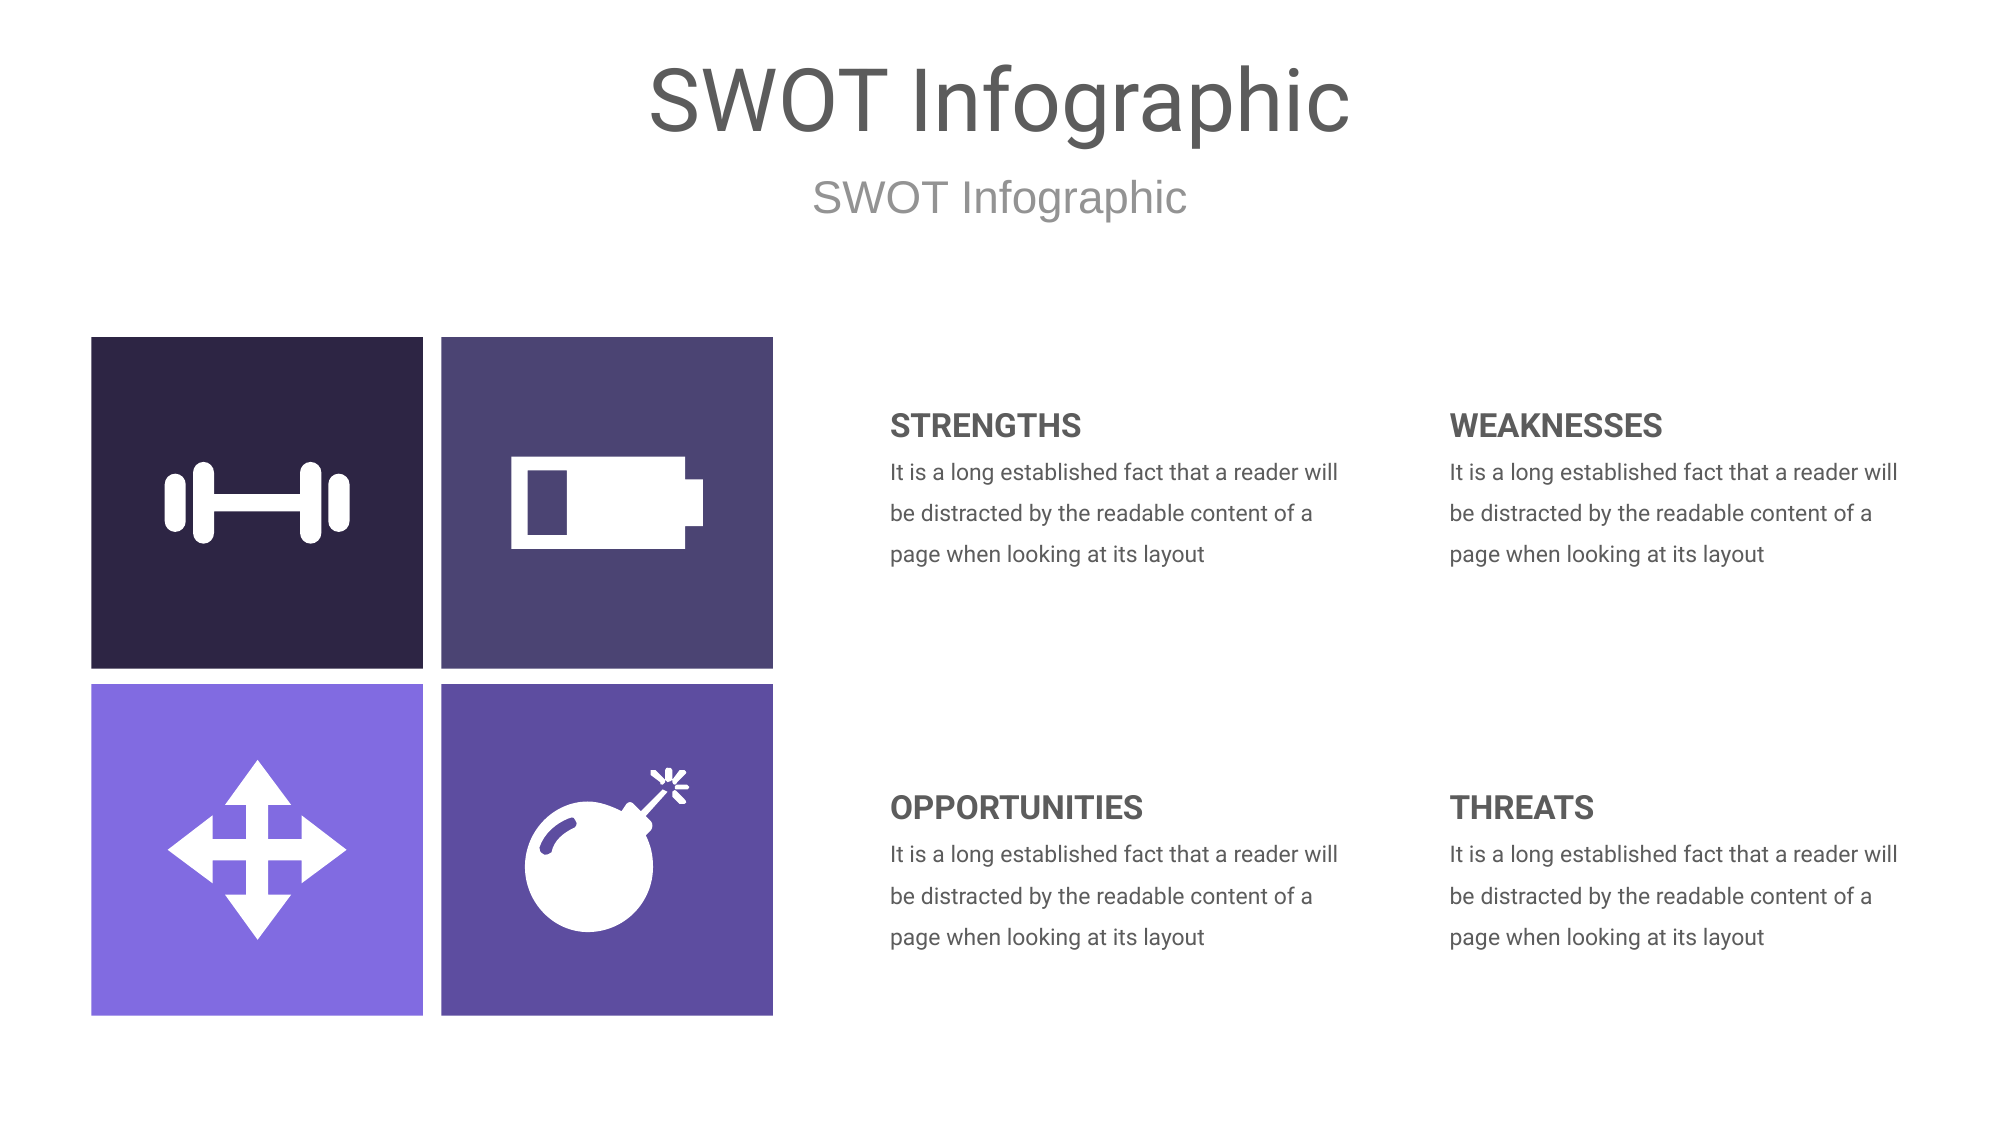

# SWOT Infographic
SWOT Infographic

STRENGTHS
It is a long established fact that a reader will be distracted by the readable content of a page when looking at its layout
WEAKNESSES
It is a long established fact that a reader will be distracted by the readable content of a page when looking at its layout

OPPORTUNITIES
It is a long established fact that a reader will be distracted by the readable content of a page when looking at its layout
THREATS
It is a long established fact that a reader will be distracted by the readable content of a page when looking at its layout